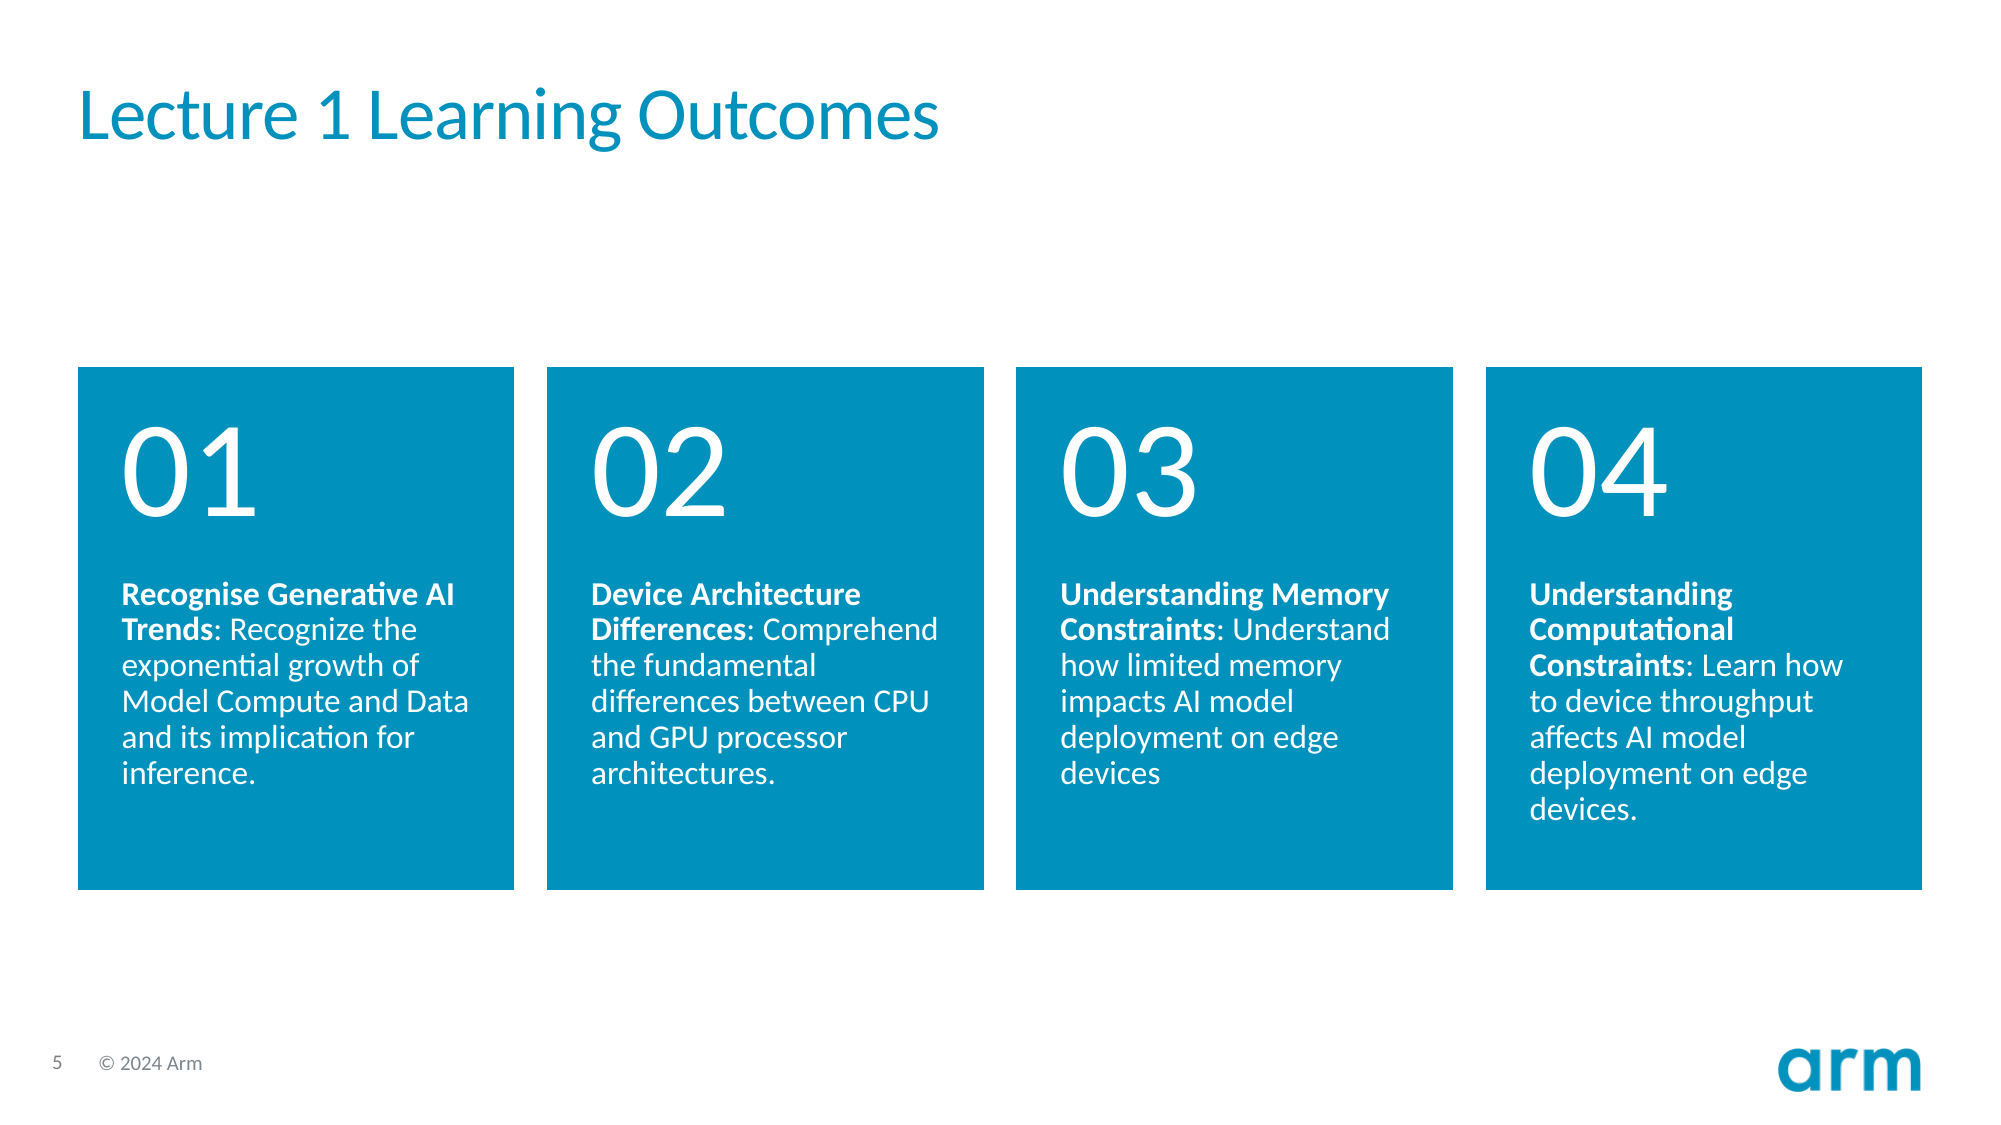

# Lecture 1 Learning Outcomes
Recognise Generative AI Trends: Recognize the exponential growth of Model Compute and Data and its implication for inference.
01
Device Architecture Differences: Comprehend the fundamental differences between CPU and GPU processor architectures.
02
Understanding Memory Constraints: Understand how limited memory impacts AI model deployment on edge devices
03
Understanding Computational Constraints: Learn how to device throughput affects AI model deployment on edge devices.
04